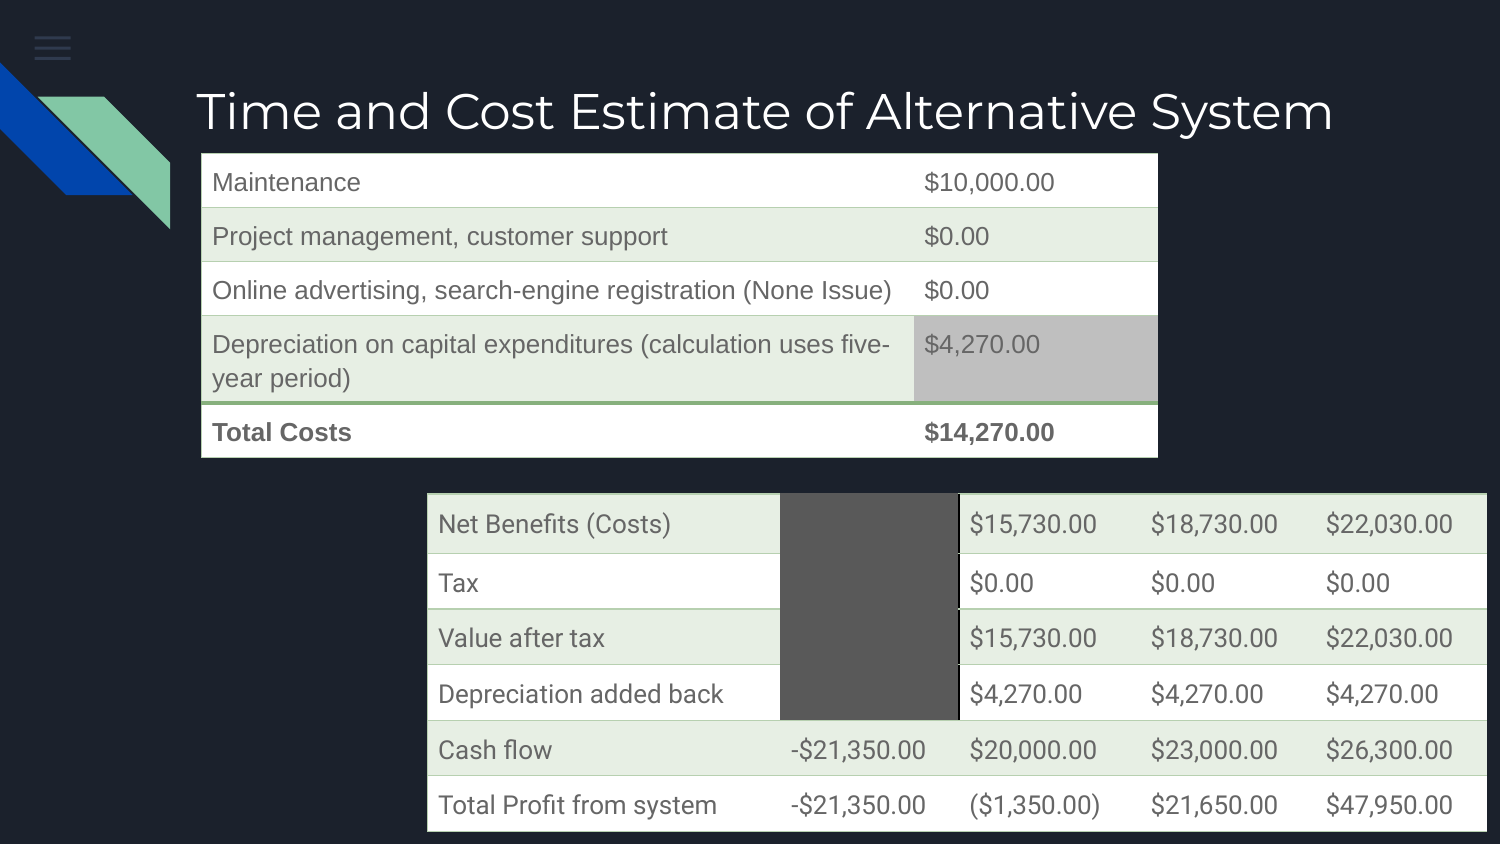

# Time and Cost Estimate of Alternative System
| Maintenance | $10,000.00 |
| --- | --- |
| Project management, customer support | $0.00 |
| Online advertising, search-engine registration (None Issue) | $0.00 |
| Depreciation on capital expenditures (calculation uses five-year period) | $4,270.00 |
| Total Costs | $14,270.00 |
| Net Benefits (Costs) |  | $15,730.00 | $18,730.00 | $22,030.00 |
| --- | --- | --- | --- | --- |
| Tax |  | $0.00 | $0.00 | $0.00 |
| Value after tax |  | $15,730.00 | $18,730.00 | $22,030.00 |
| Depreciation added back |  | $4,270.00 | $4,270.00 | $4,270.00 |
| Cash flow | -$21,350.00 | $20,000.00 | $23,000.00 | $26,300.00 |
| Total Profit from system | -$21,350.00 | ($1,350.00) | $21,650.00 | $47,950.00 |